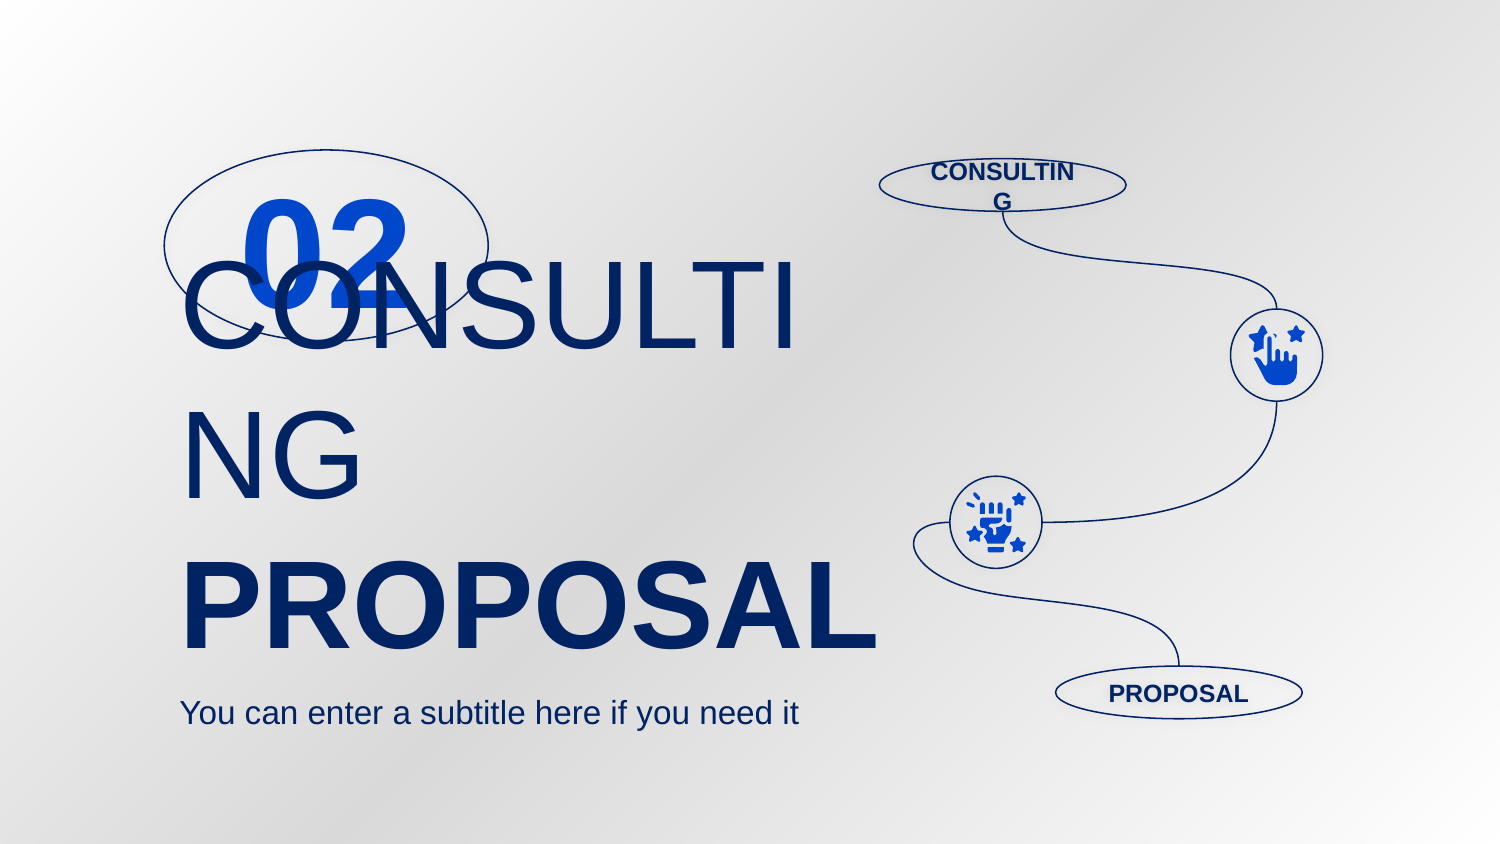

# 02

CONSULTING

CONSULTING PROPOSAL

PROPOSAL
You can enter a subtitle here if you need it